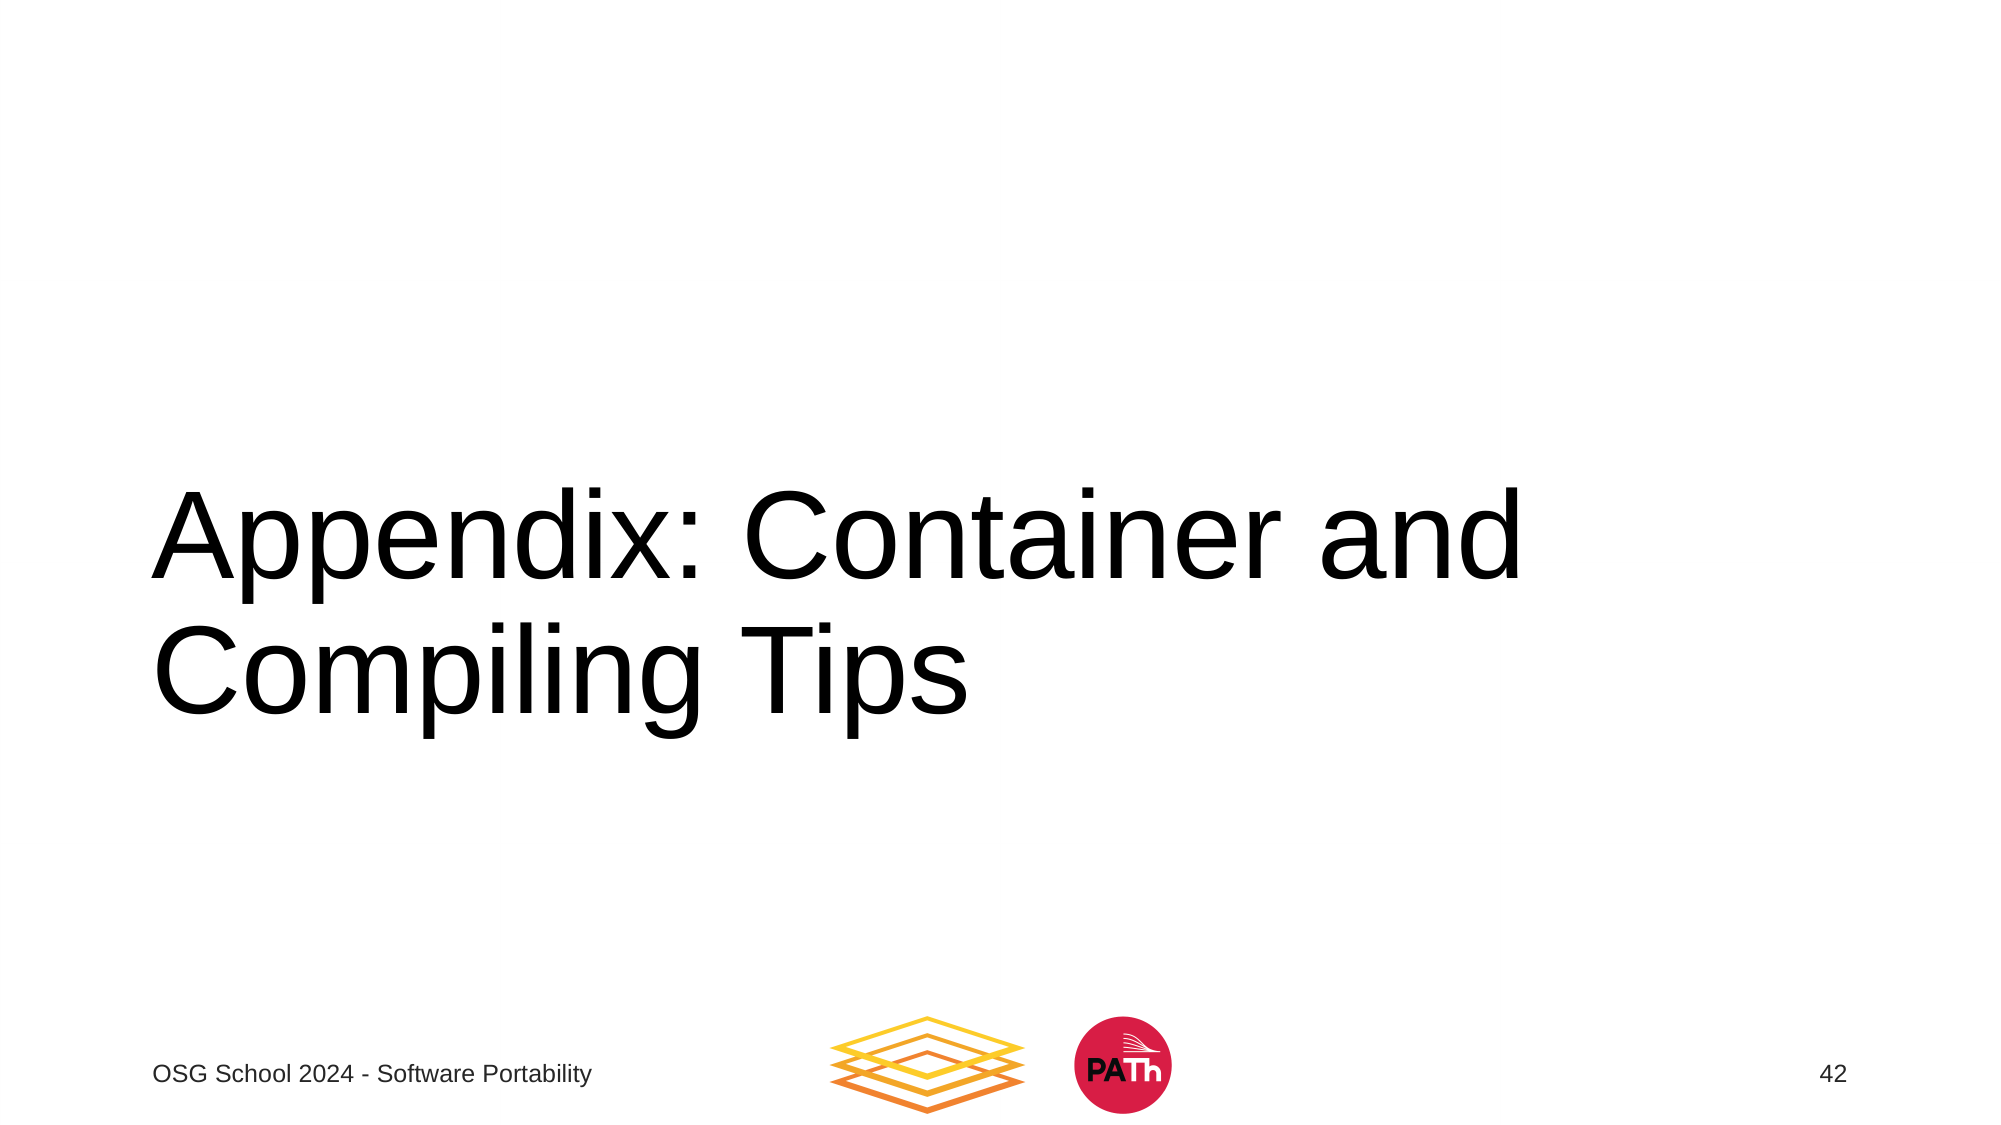

# Appendix: Container and Compiling Tips

OSG School 2024 - Software Portability
42